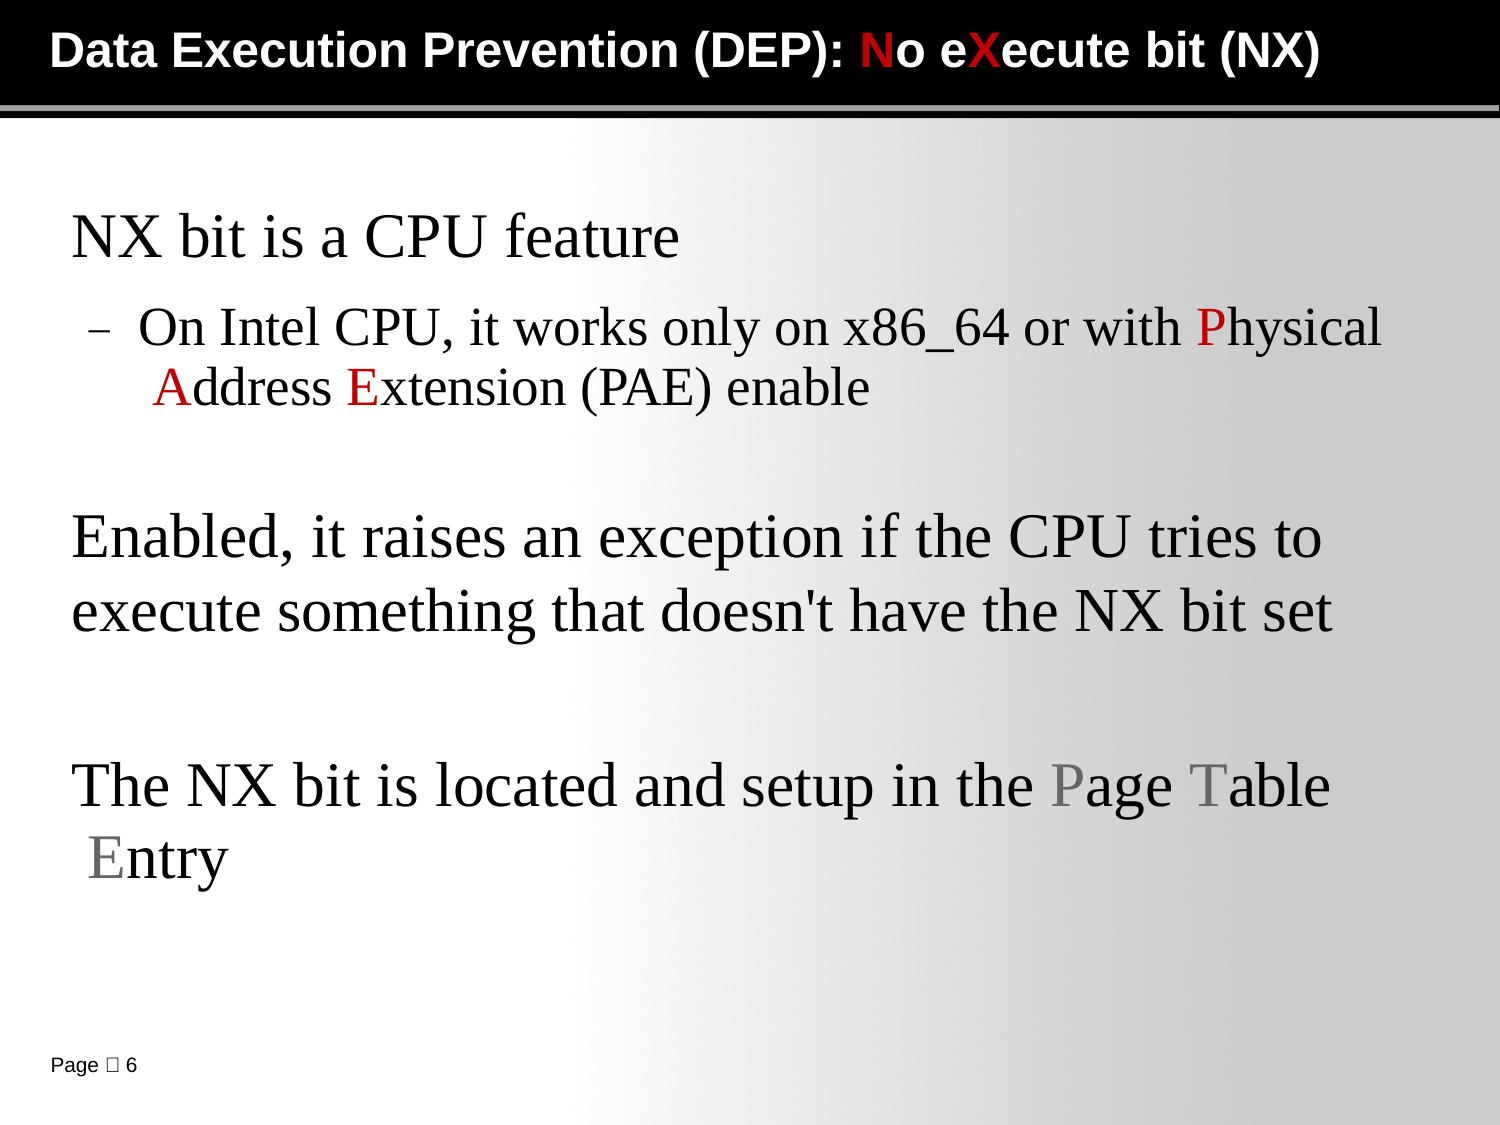

# Data Execution Prevention (DEP): No eXecute bit (NX)
NX bit is a CPU feature
On Intel CPU, it works only on x86_64 or with Physical  Address Extension (PAE) enable
–
Enabled, it raises an exception if the CPU tries to
execute something that doesn't have the NX bit set

The NX bit is located and setup in the Page Table  Entry